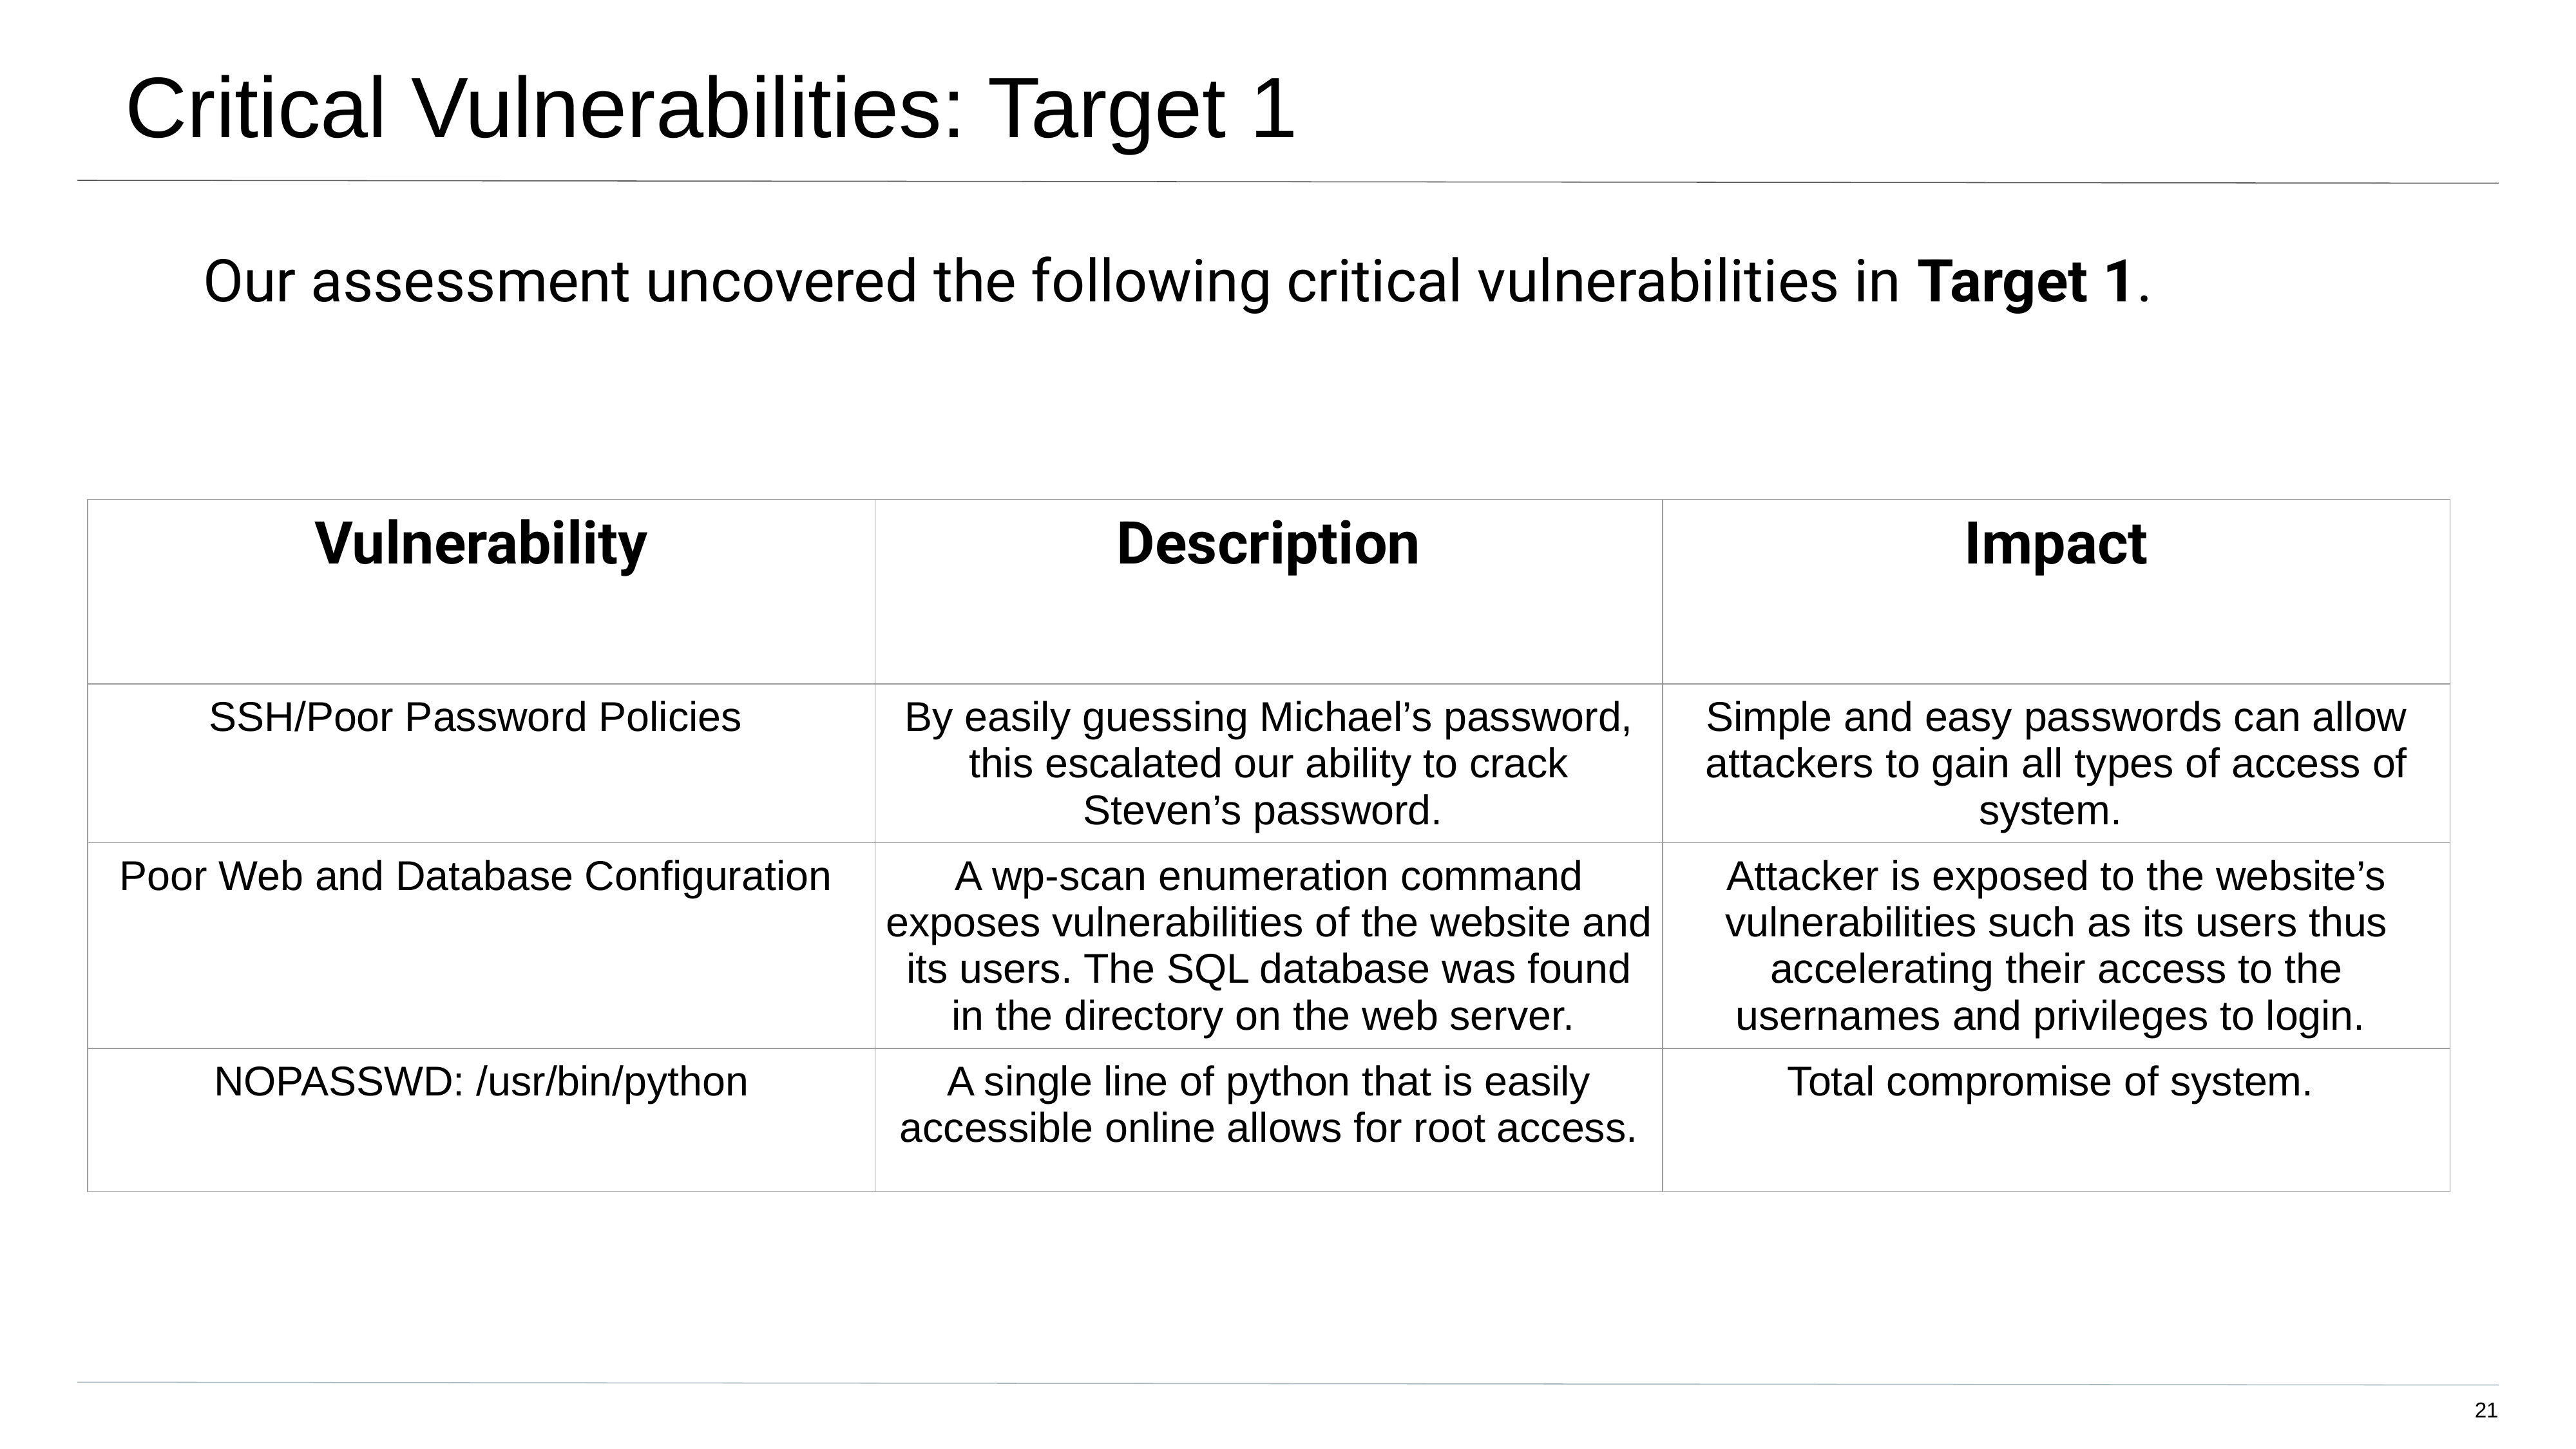

# Critical Vulnerabilities: Target 1
Our assessment uncovered the following critical vulnerabilities in Target 1.

| Vulnerability | Description | Impact |
| --- | --- | --- |
| SSH/Poor Password Policies | By easily guessing Michael’s password, this escalated our ability to crack Steven’s password. | Simple and easy passwords can allow attackers to gain all types of access of system. |
| Poor Web and Database Configuration | A wp-scan enumeration command exposes vulnerabilities of the website and its users. The SQL database was found in the directory on the web server. | Attacker is exposed to the website’s vulnerabilities such as its users thus accelerating their access to the usernames and privileges to login. |
| NOPASSWD: /usr/bin/python | A single line of python that is easily accessible online allows for root access. | Total compromise of system. |
21